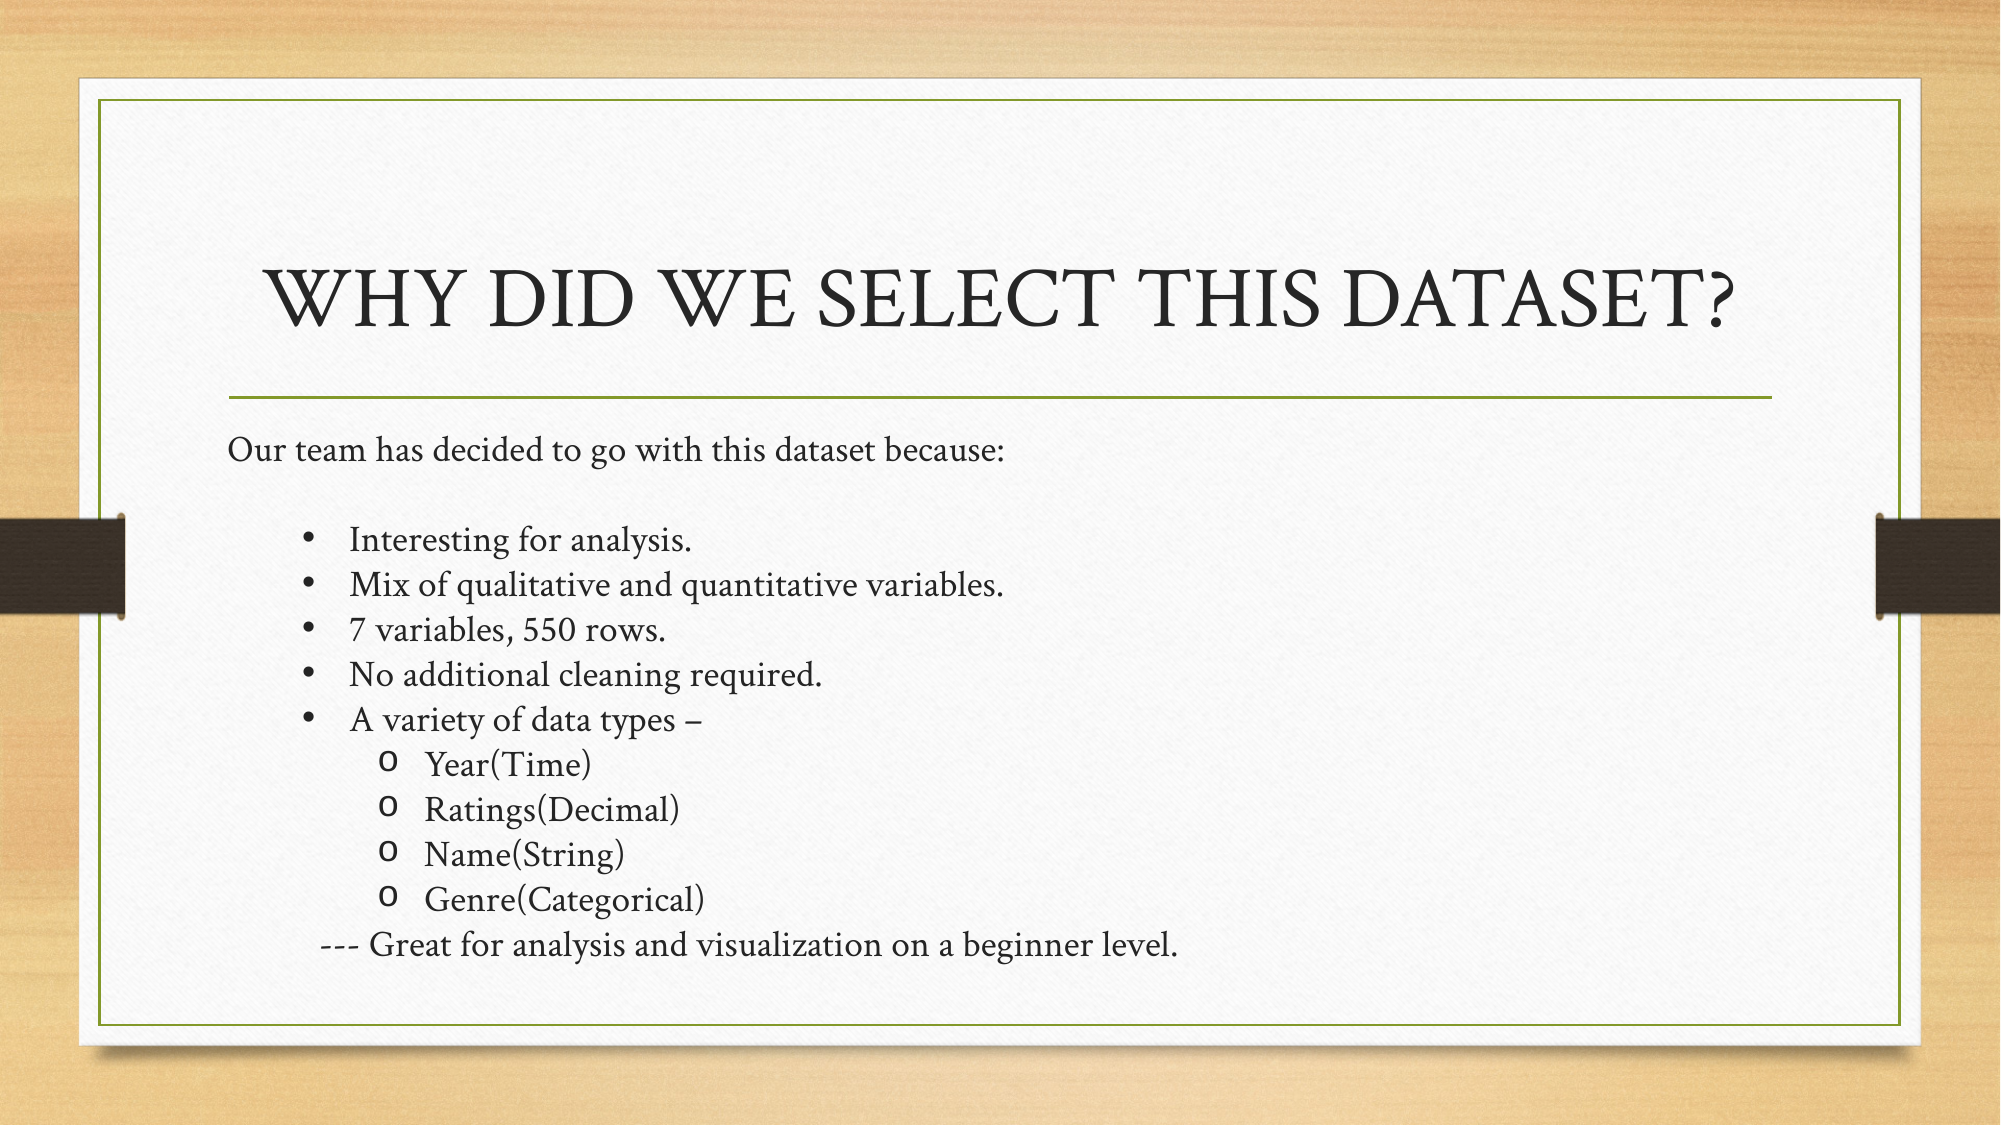

# WHY DID WE SELECT THIS DATASET?

Our team has decided to go with this dataset because:

Interesting for analysis.
Mix of qualitative and quantitative variables.
7 variables, 550 rows.
No additional cleaning required.
A variety of data types –
Year(Time)
Ratings(Decimal)
Name(String)
Genre(Categorical)
  --- Great for analysis and visualization on a beginner level.